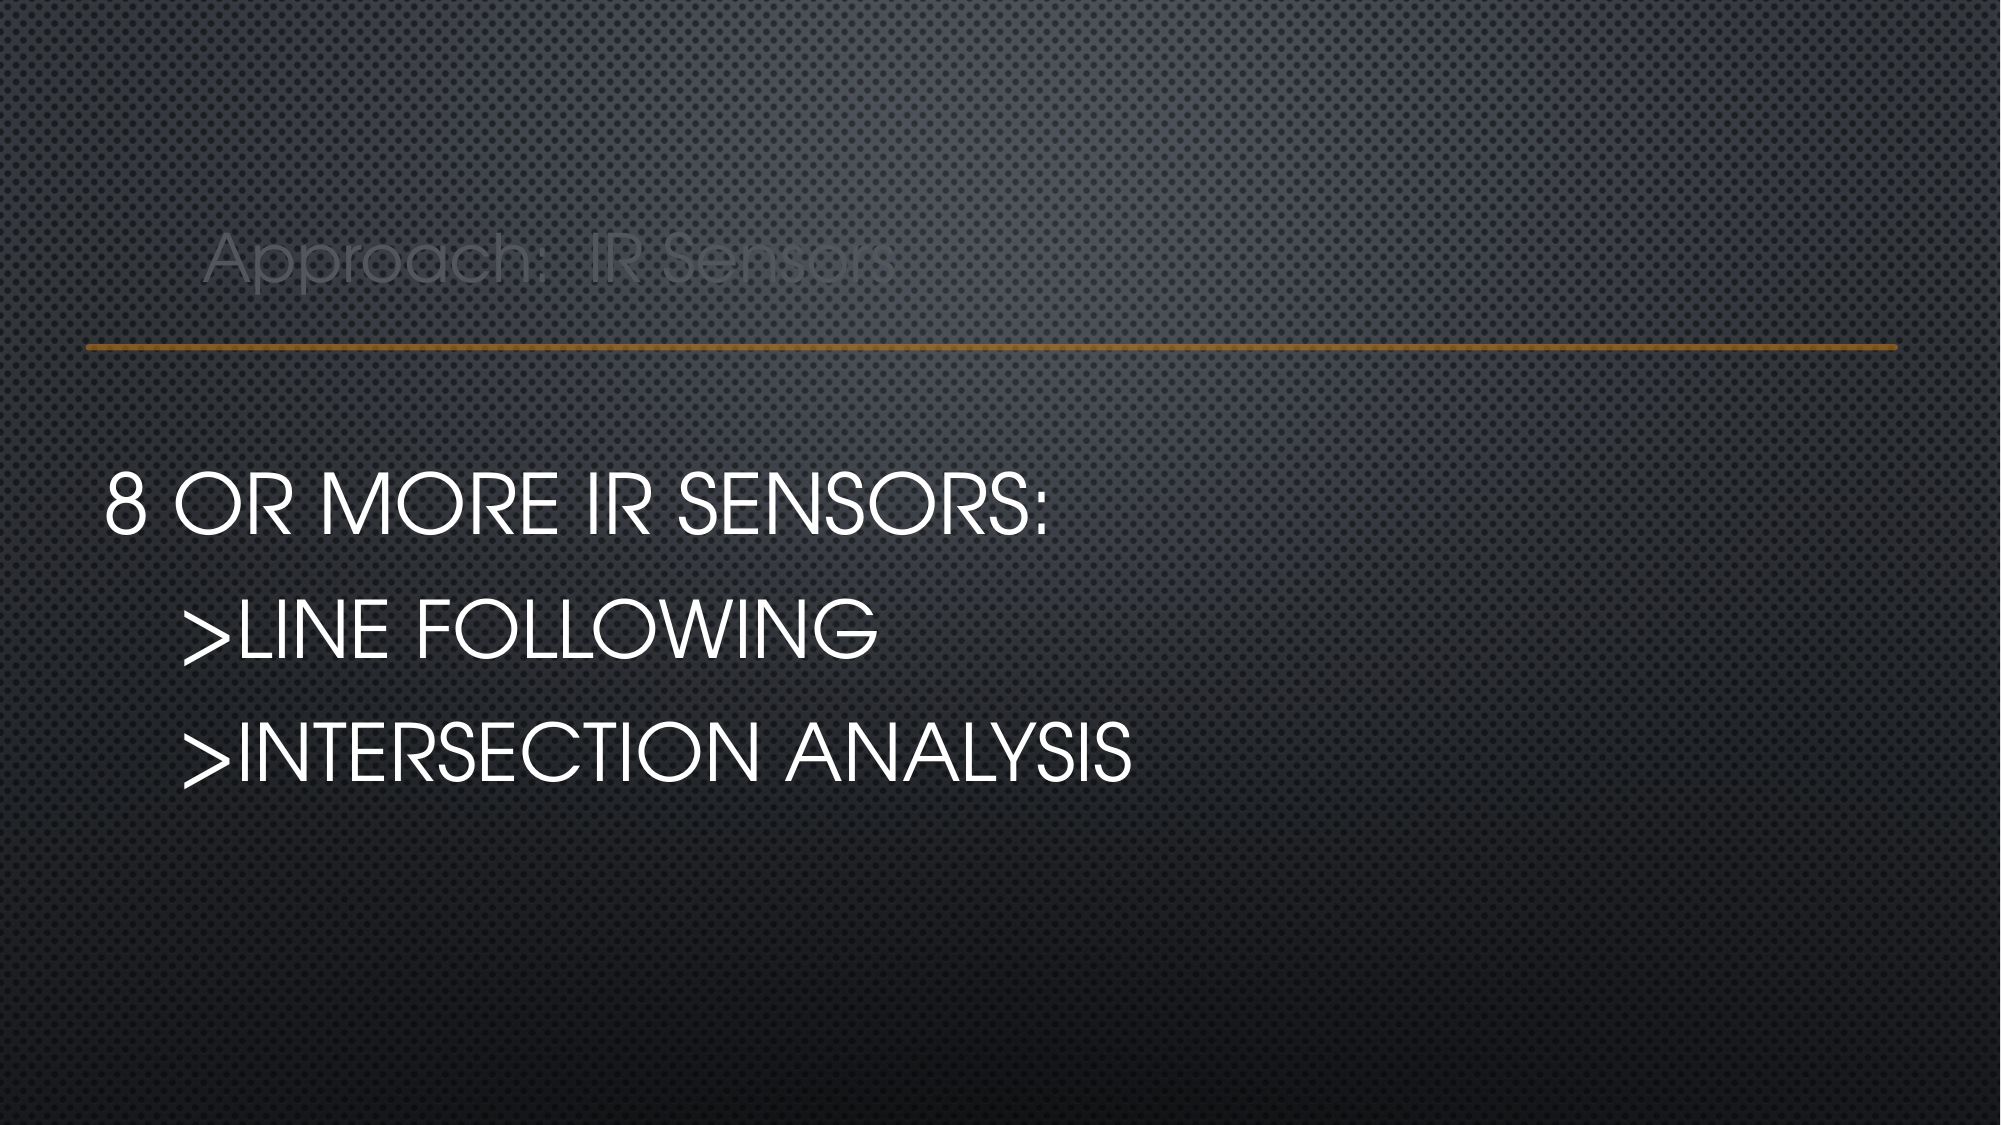

# Approach:  IR Sensors
8 or more IR sensors:
>Line following
>Intersection analysis